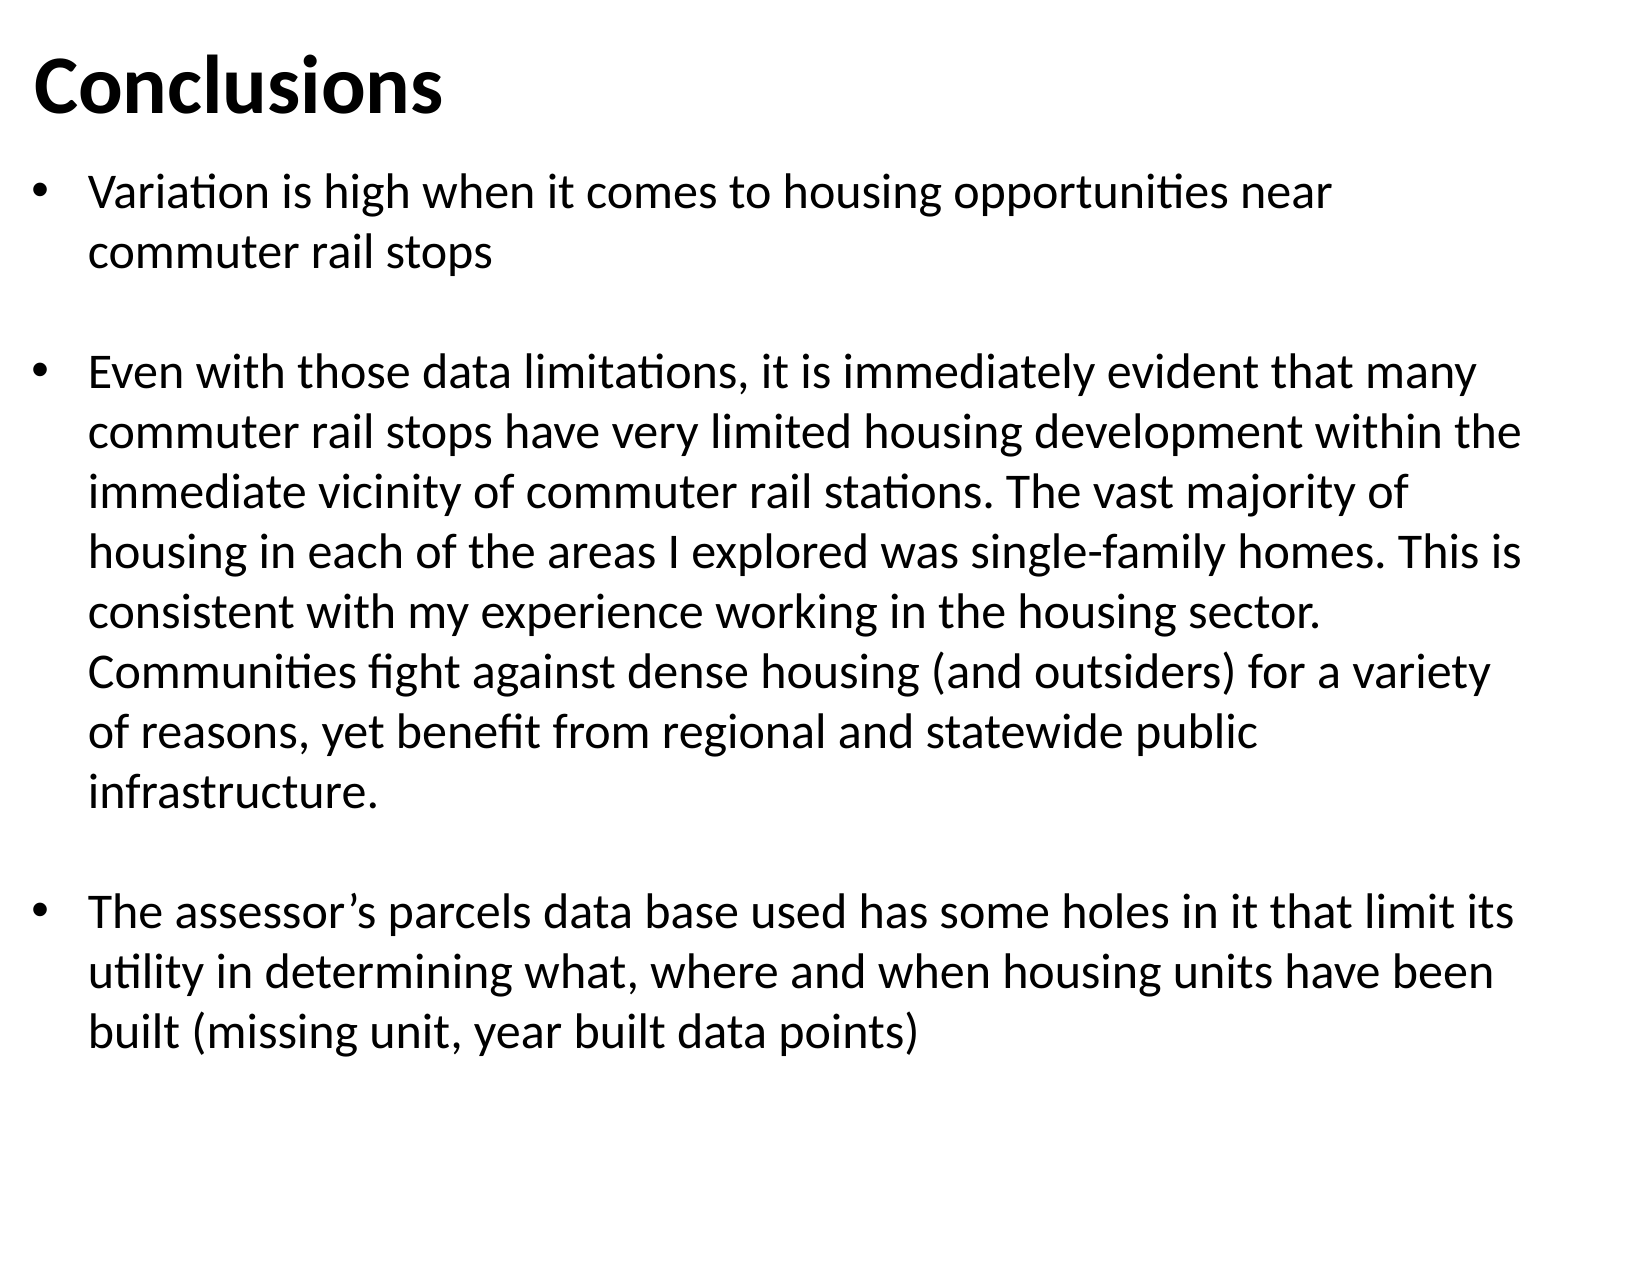

Conclusions
Variation is high when it comes to housing opportunities near commuter rail stops

Even with those data limitations, it is immediately evident that many commuter rail stops have very limited housing development within the immediate vicinity of commuter rail stations. The vast majority of housing in each of the areas I explored was single-family homes. This is consistent with my experience working in the housing sector. Communities fight against dense housing (and outsiders) for a variety of reasons, yet benefit from regional and statewide public infrastructure.

The assessor’s parcels data base used has some holes in it that limit its utility in determining what, where and when housing units have been built (missing unit, year built data points)